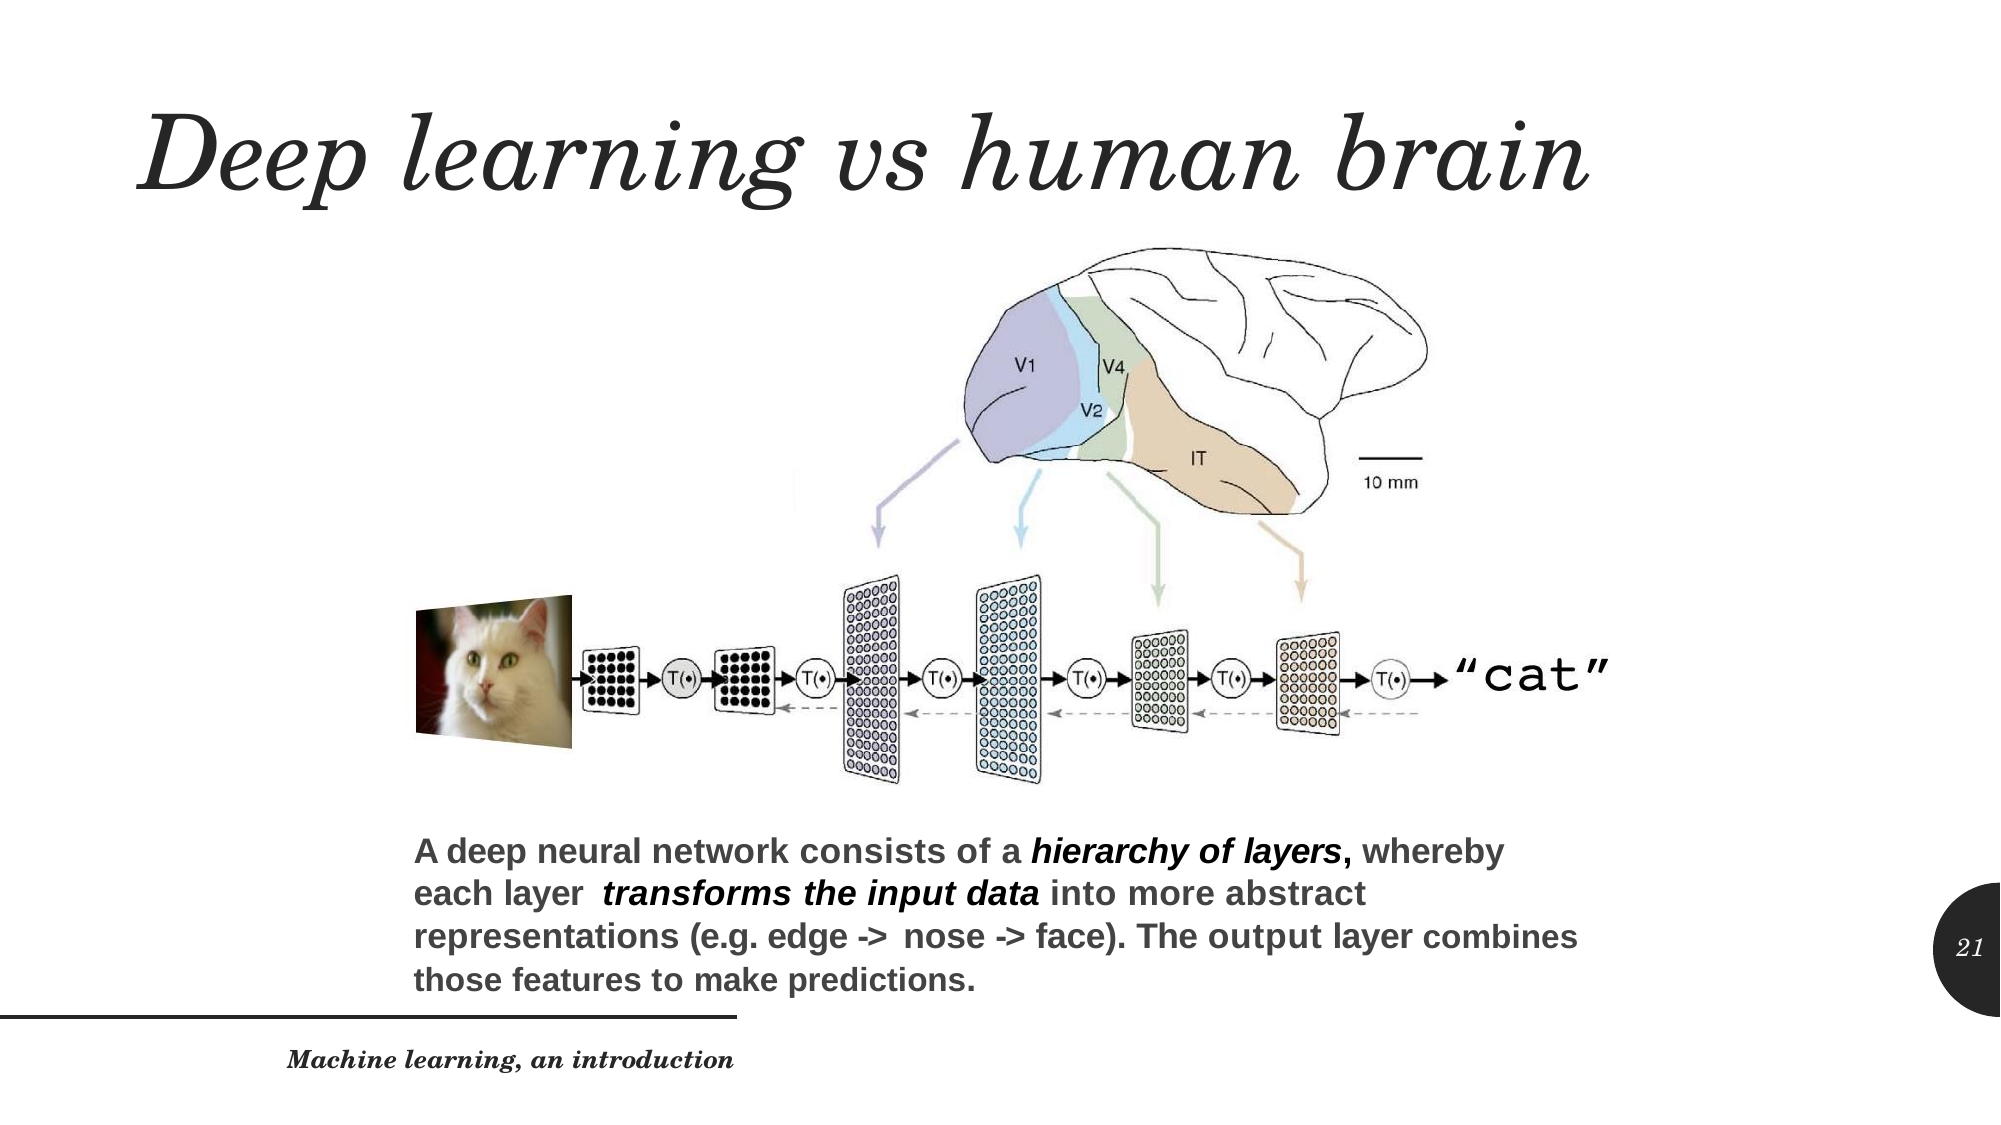

# Deep learning vs human brain

A deep neural network consists of a hierarchy of layers, whereby each layer  transforms the input data into more abstract representations (e.g. edge ->  nose -> face). The output layer combines those features to make predictions.
21
Machine learning, an introduction